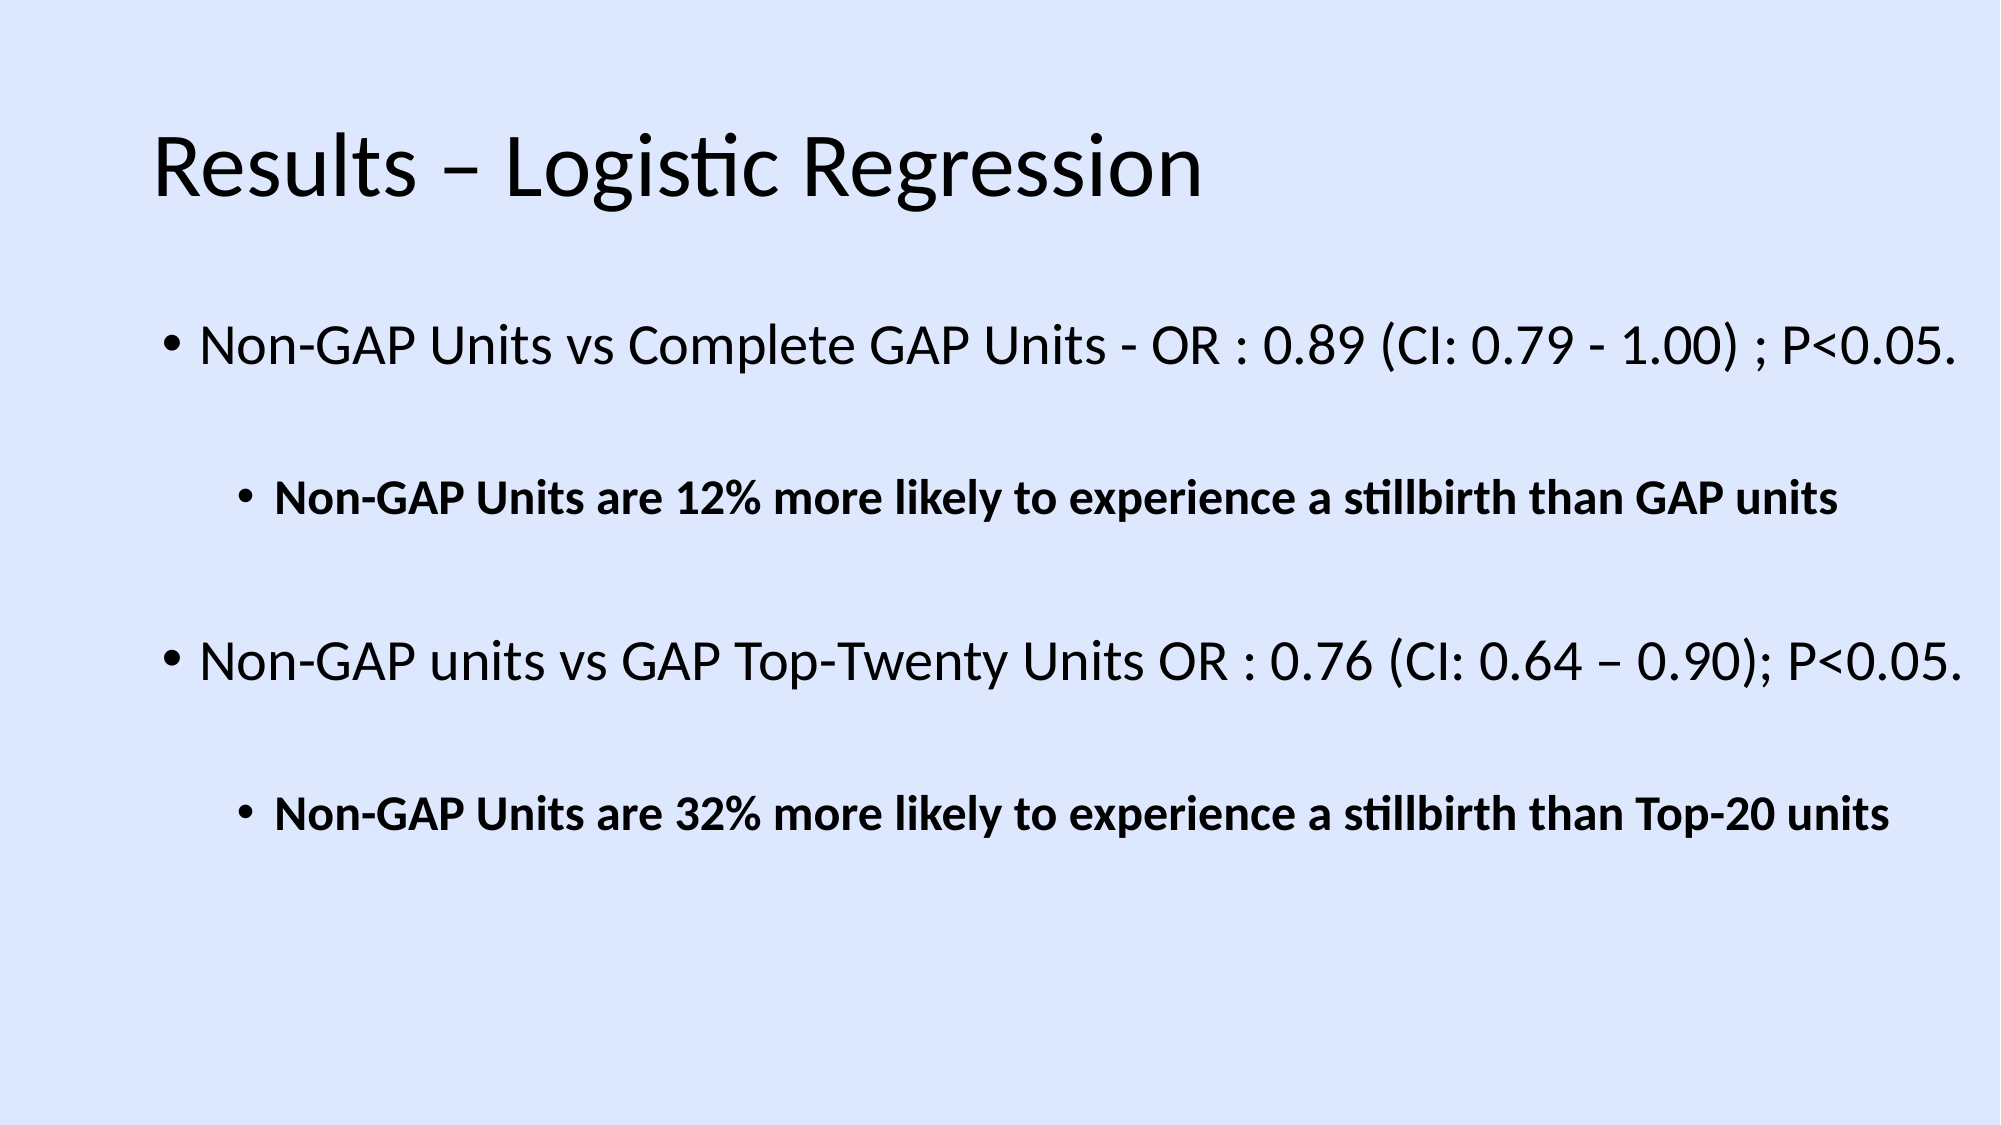

Results – Logistic Regression
Non-GAP Units vs Complete GAP Units - OR : 0.89 (CI: 0.79 - 1.00) ; P<0.05.

Non-GAP Units are 12% more likely to experience a stillbirth than GAP units

Non-GAP units vs GAP Top-Twenty Units OR : 0.76 (CI: 0.64 – 0.90); P<0.05.

Non-GAP Units are 32% more likely to experience a stillbirth than Top-20 units